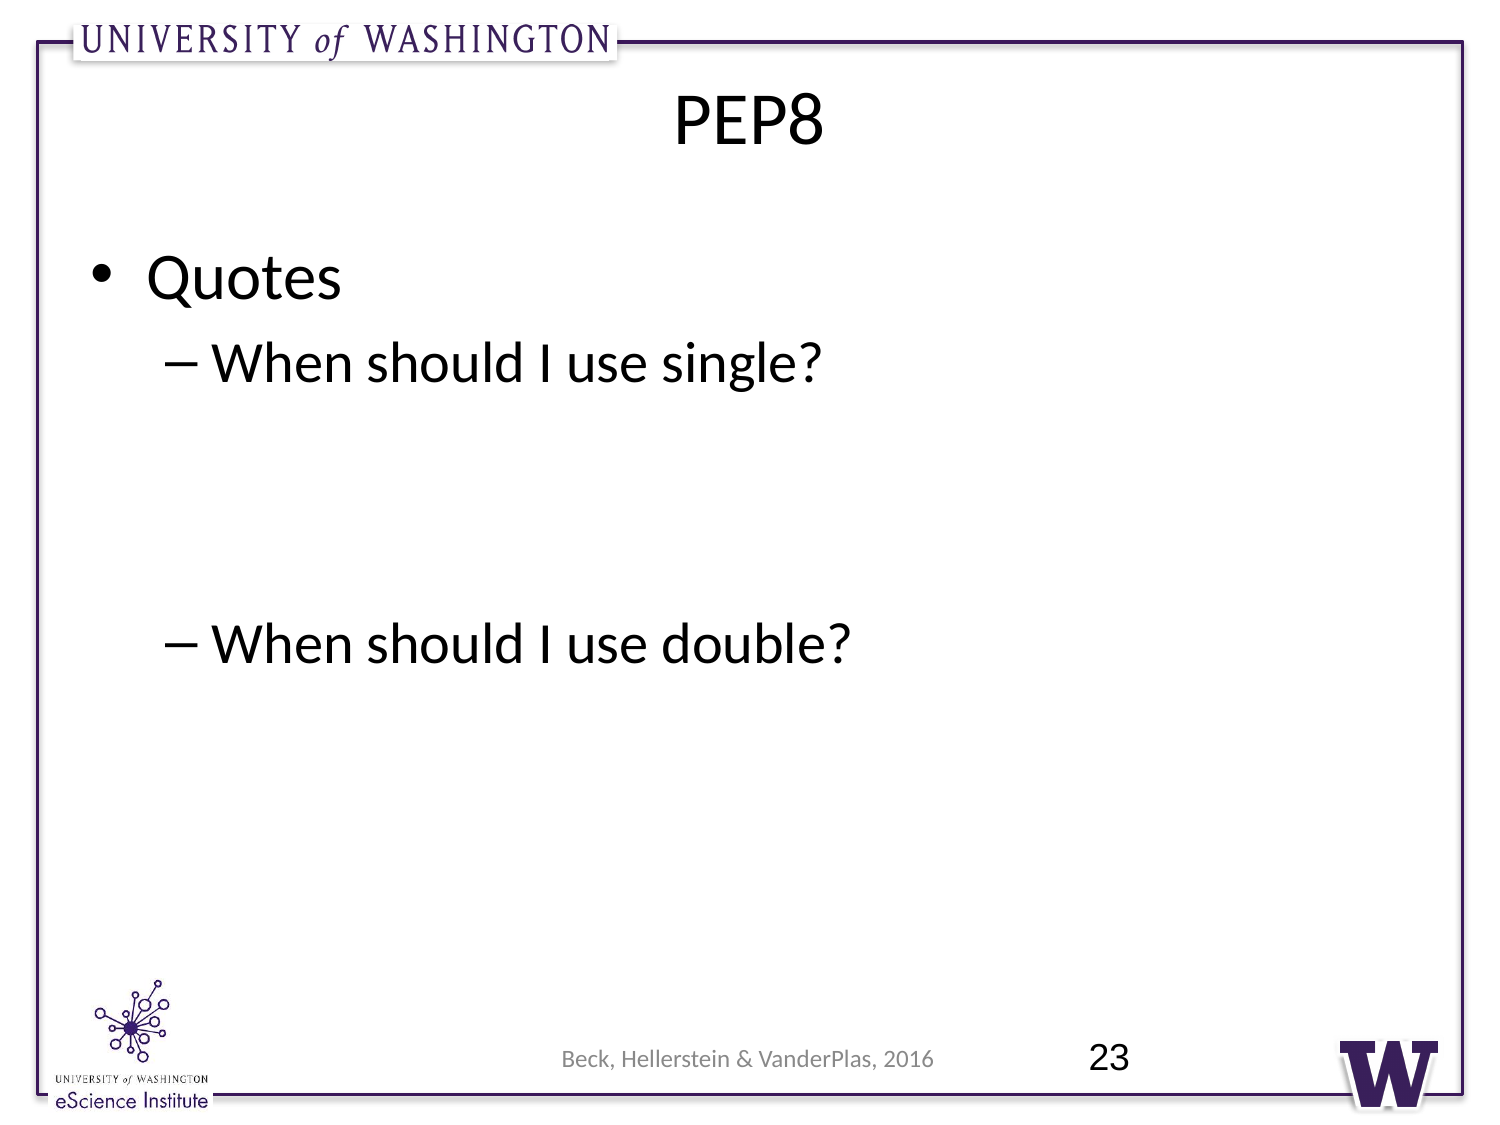

# PEP8
Quotes
When should I use single?

When should I use double?
23
Beck, Hellerstein & VanderPlas, 2016